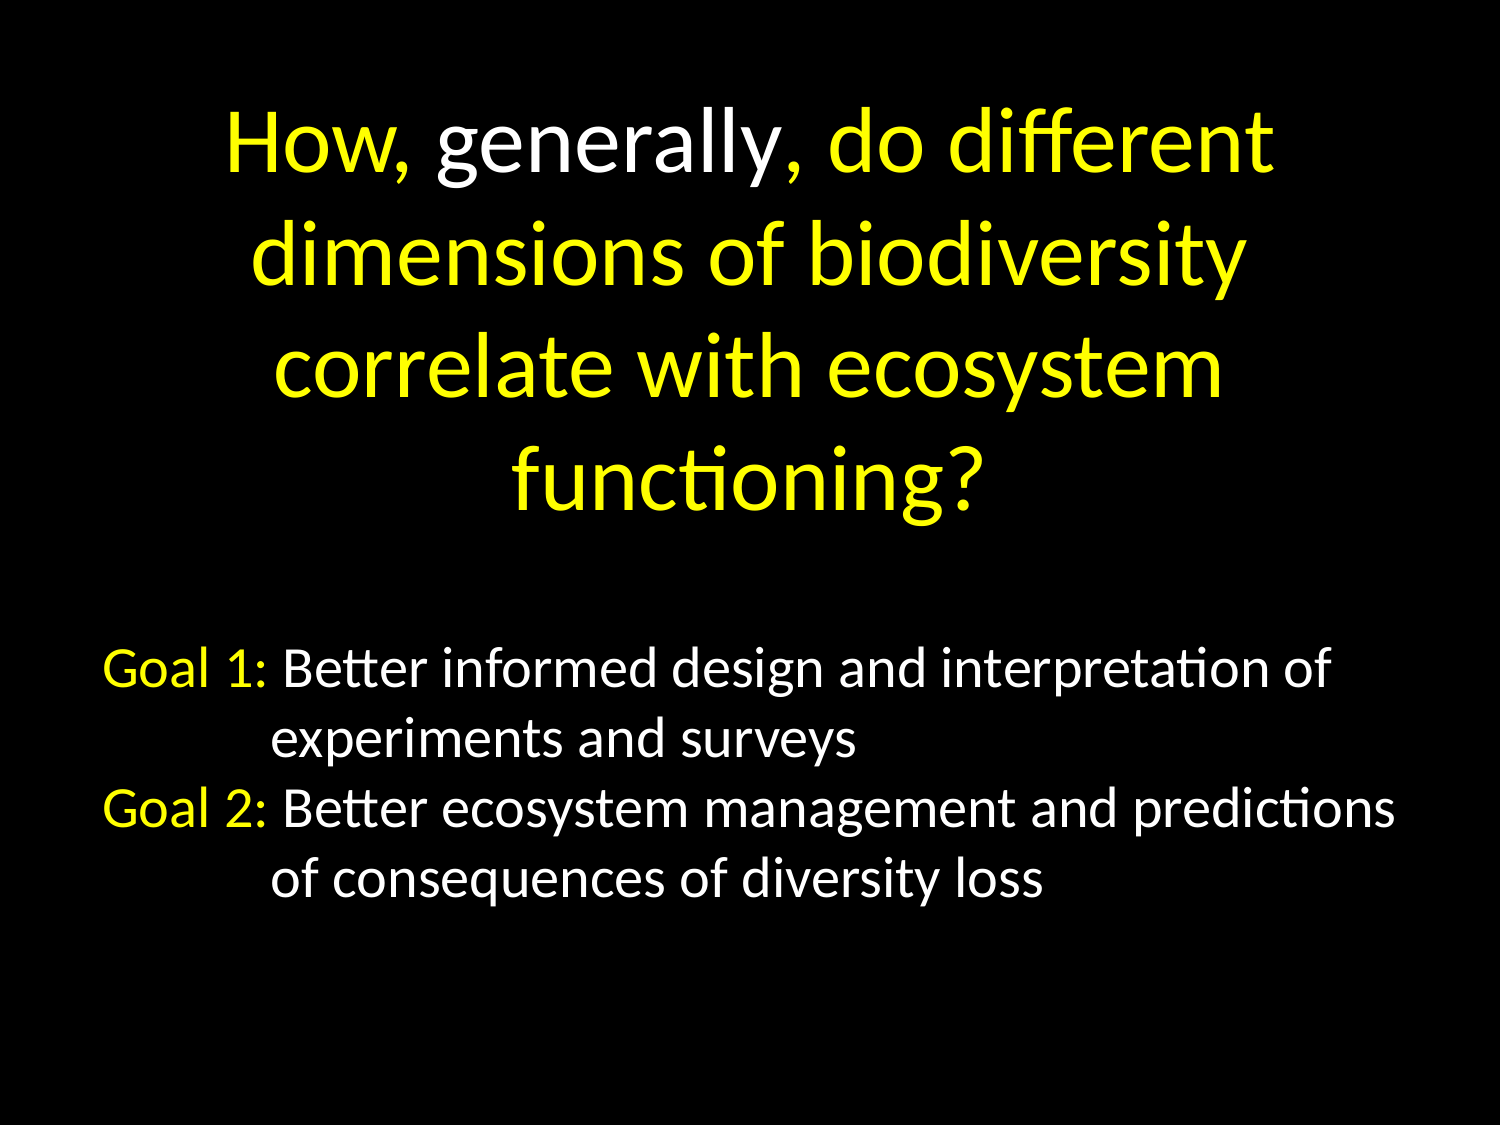

How, generally, do different dimensions of biodiversity correlate with ecosystem functioning?

Goal 1: Better informed design and interpretation of experiments and surveys
Goal 2: Better ecosystem management and predictions of consequences of diversity loss